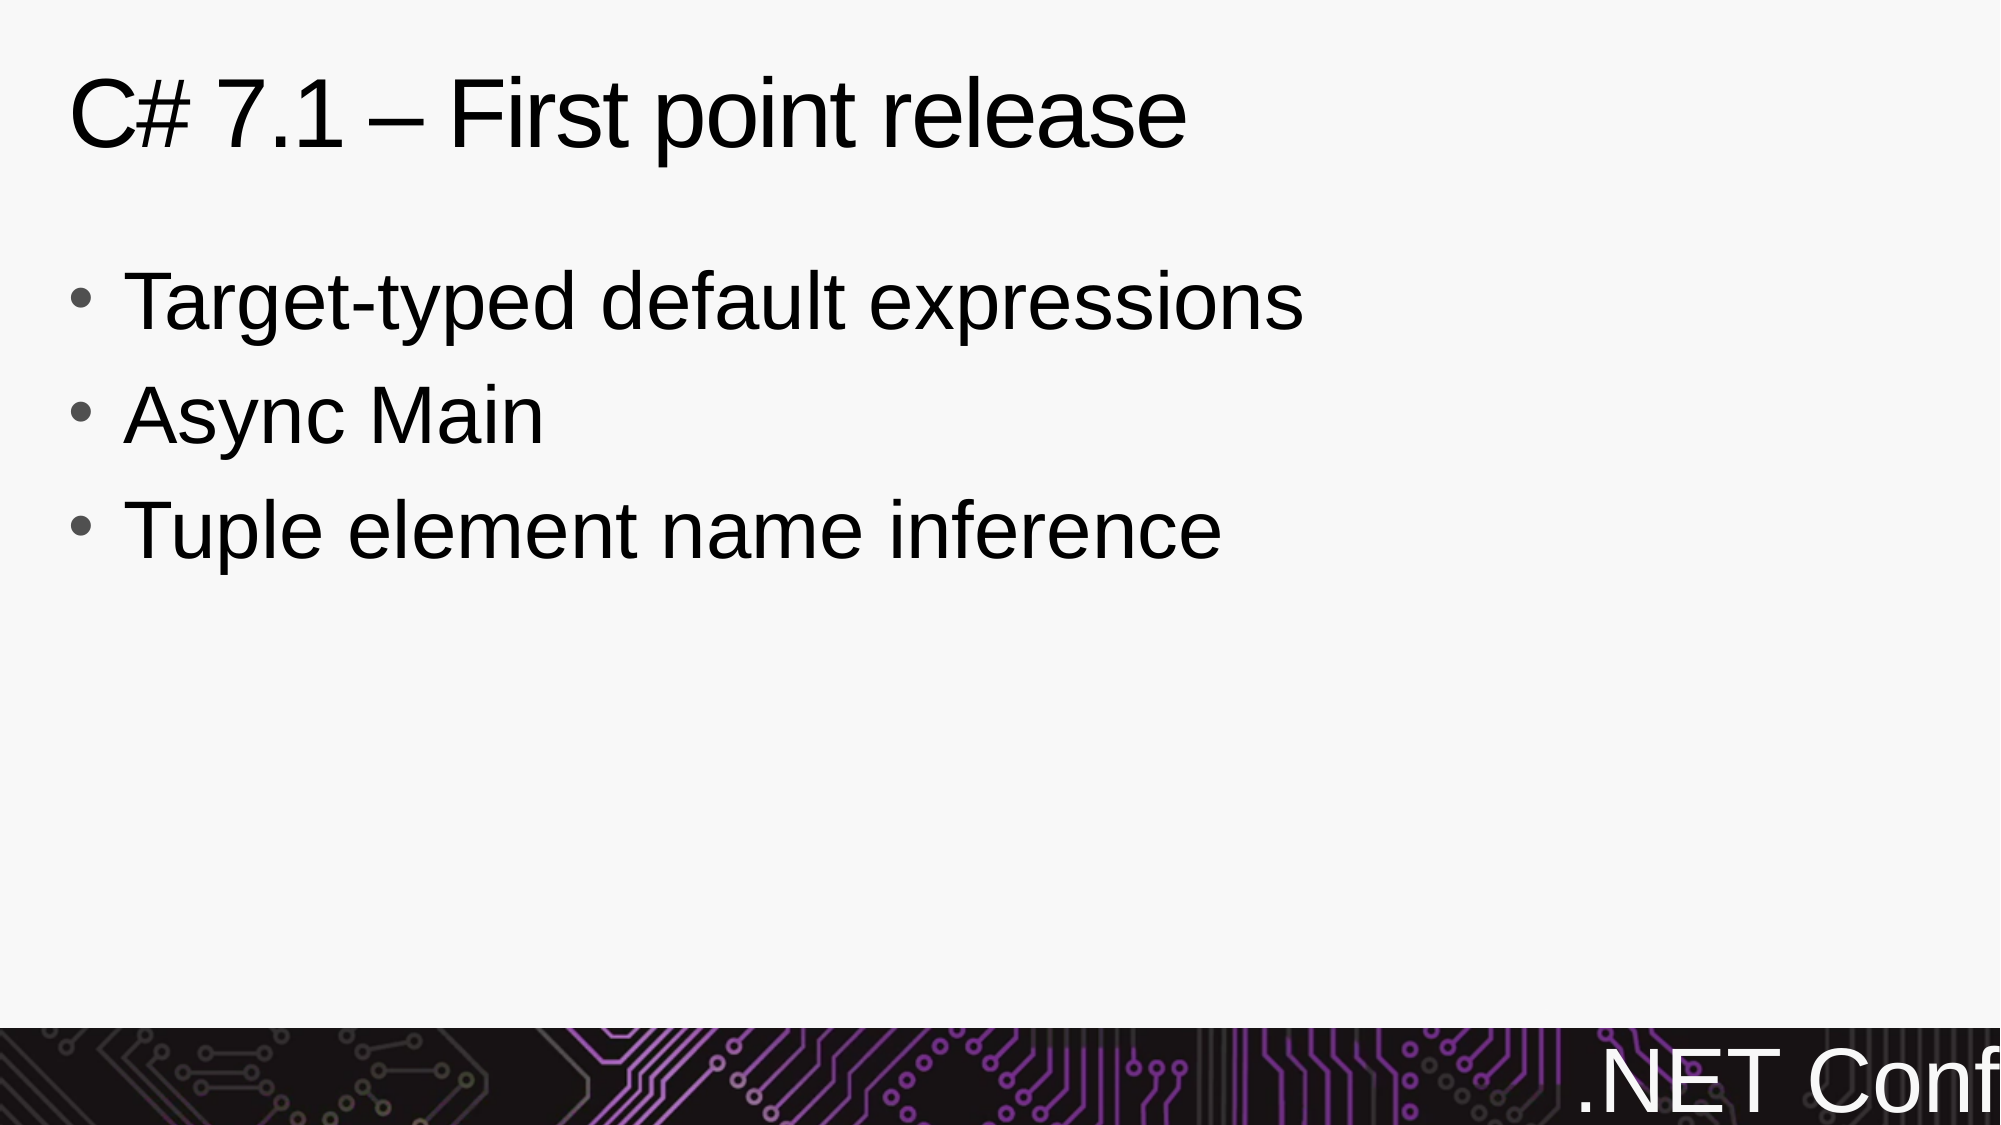

# C# 7.1 – First point release
Target-typed default expressions
Async Main
Tuple element name inference